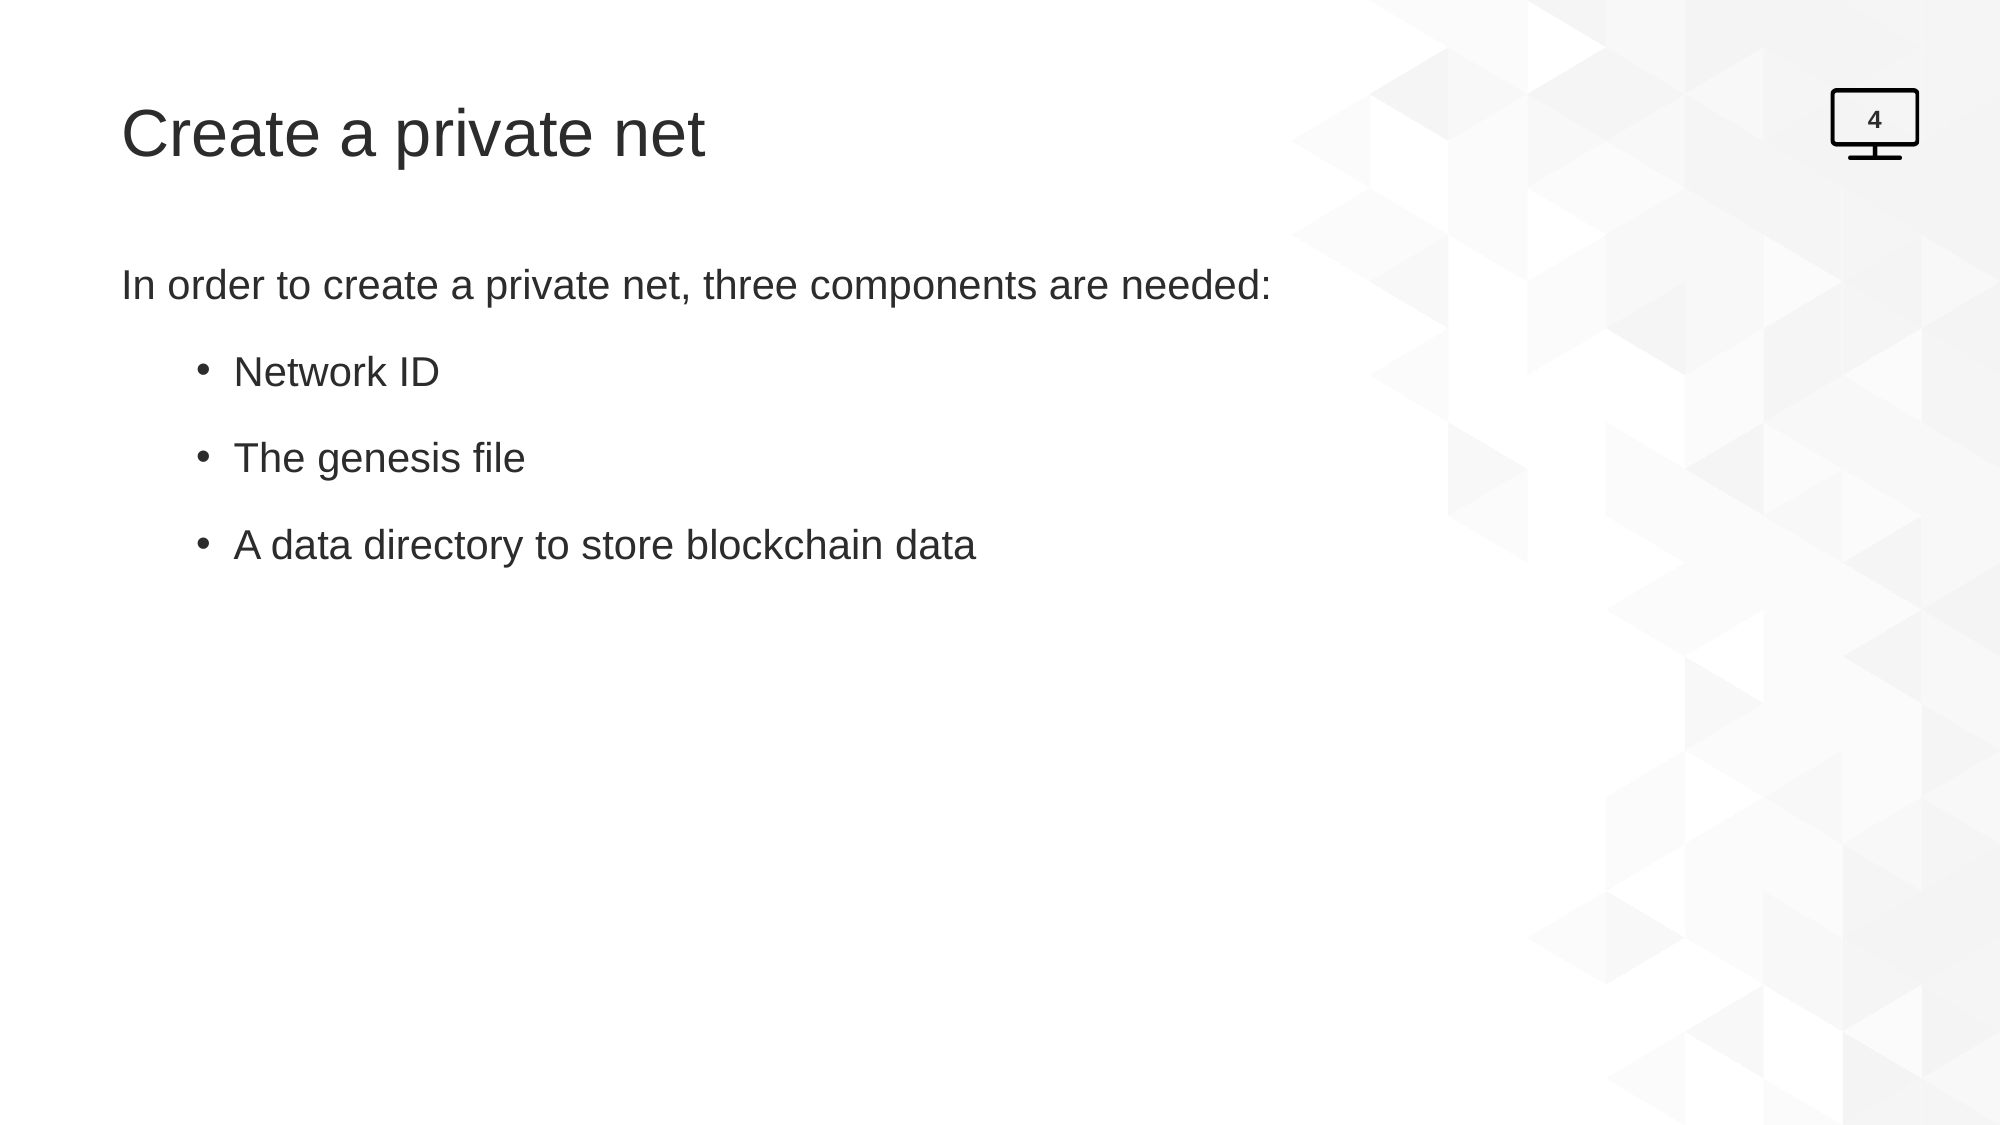

# Create a private net
4
In order to create a private net, three components are needed:
Network ID
The genesis file
A data directory to store blockchain data